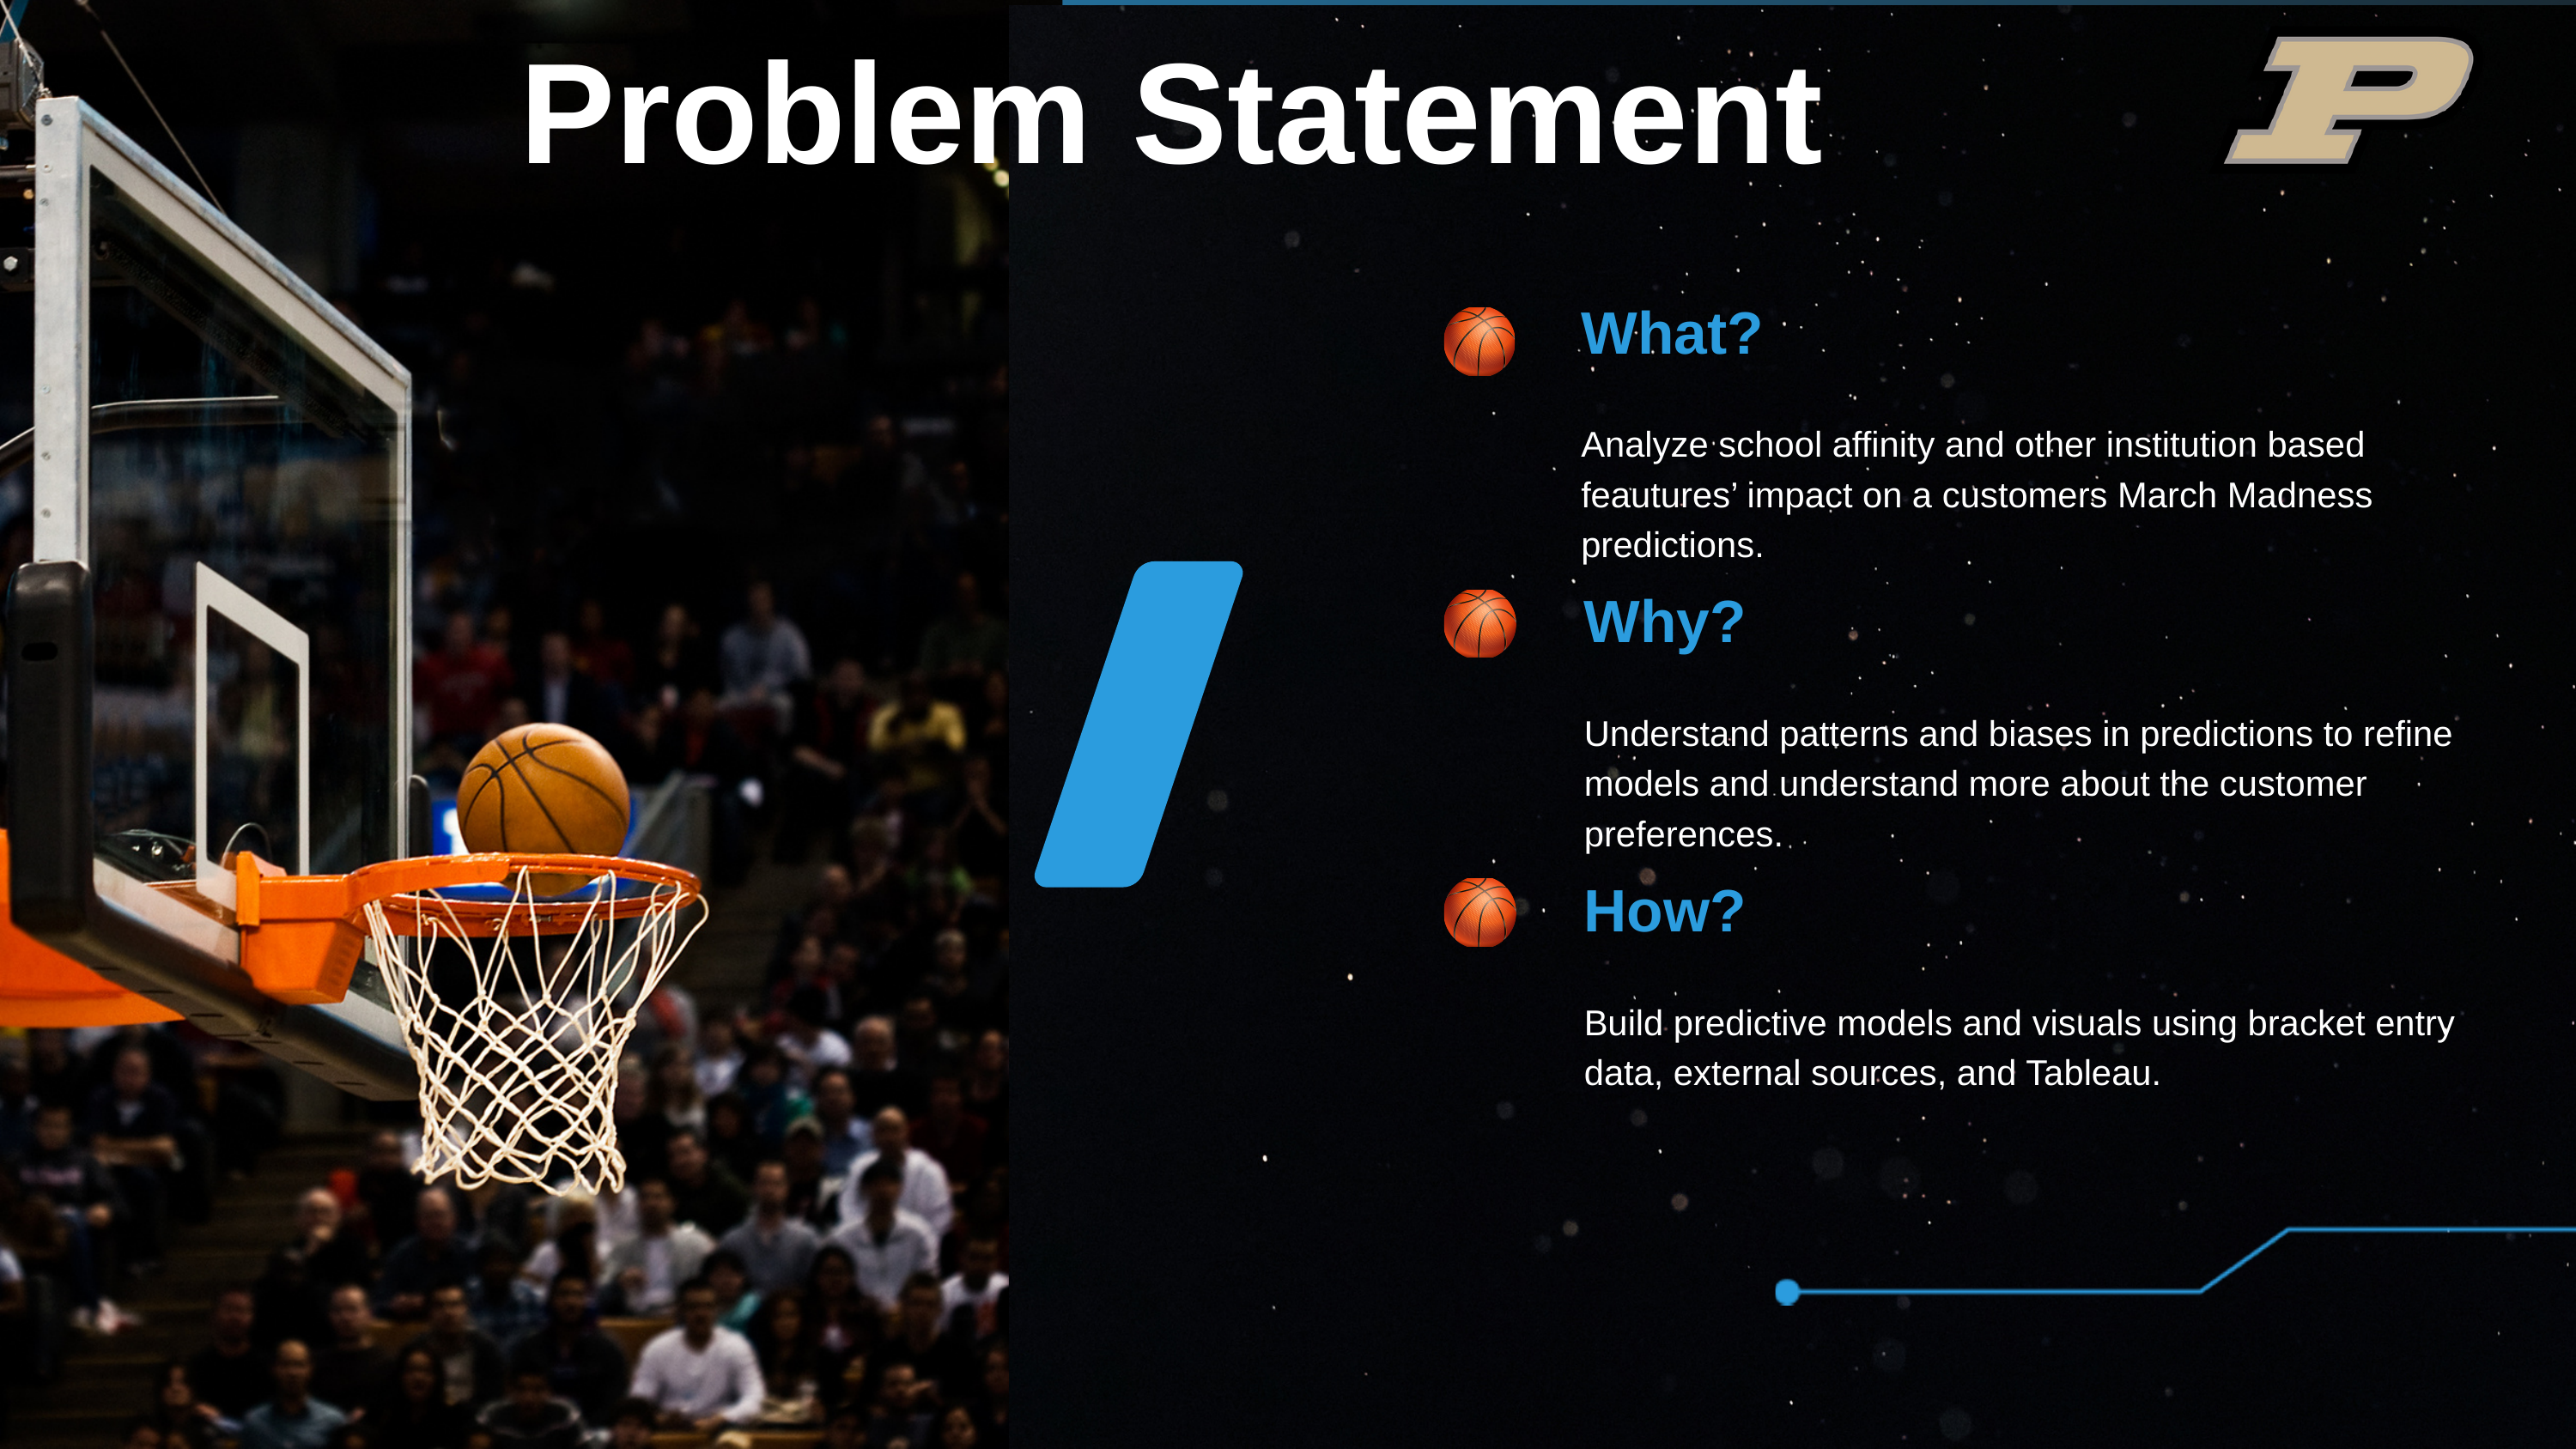

Problem Statement
What?

Analyze school affinity and other institution based feautures’ impact on a customers March Madness predictions.

Why?
Understand patterns and biases in predictions to refine models and understand more about the customer preferences.

How?
Build predictive models and visuals using bracket entry data, external sources, and Tableau.